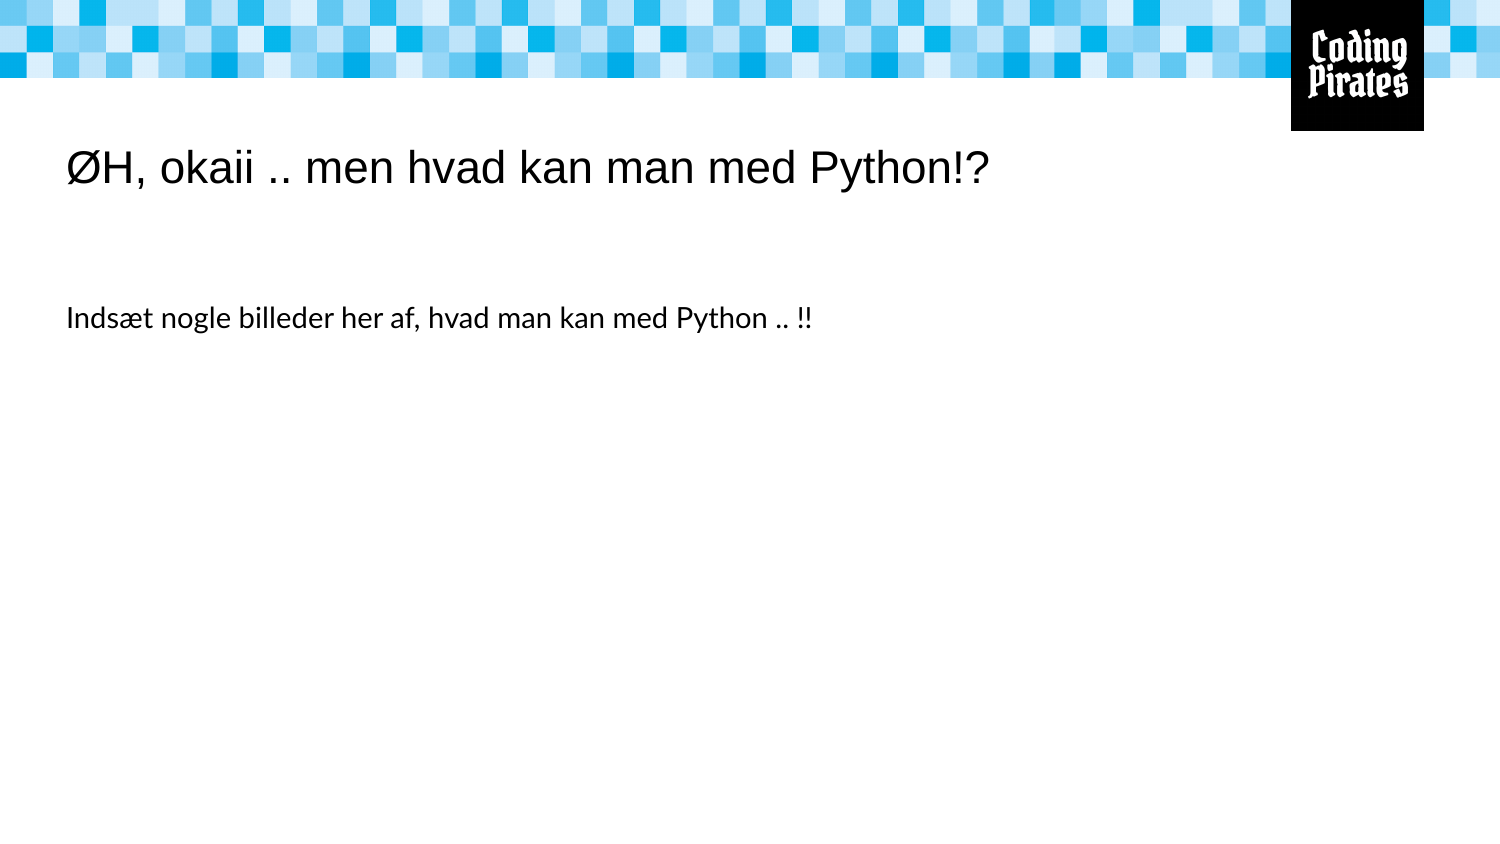

# ØH, okaii .. men hvad kan man med Python!?
Indsæt nogle billeder her af, hvad man kan med Python .. !!